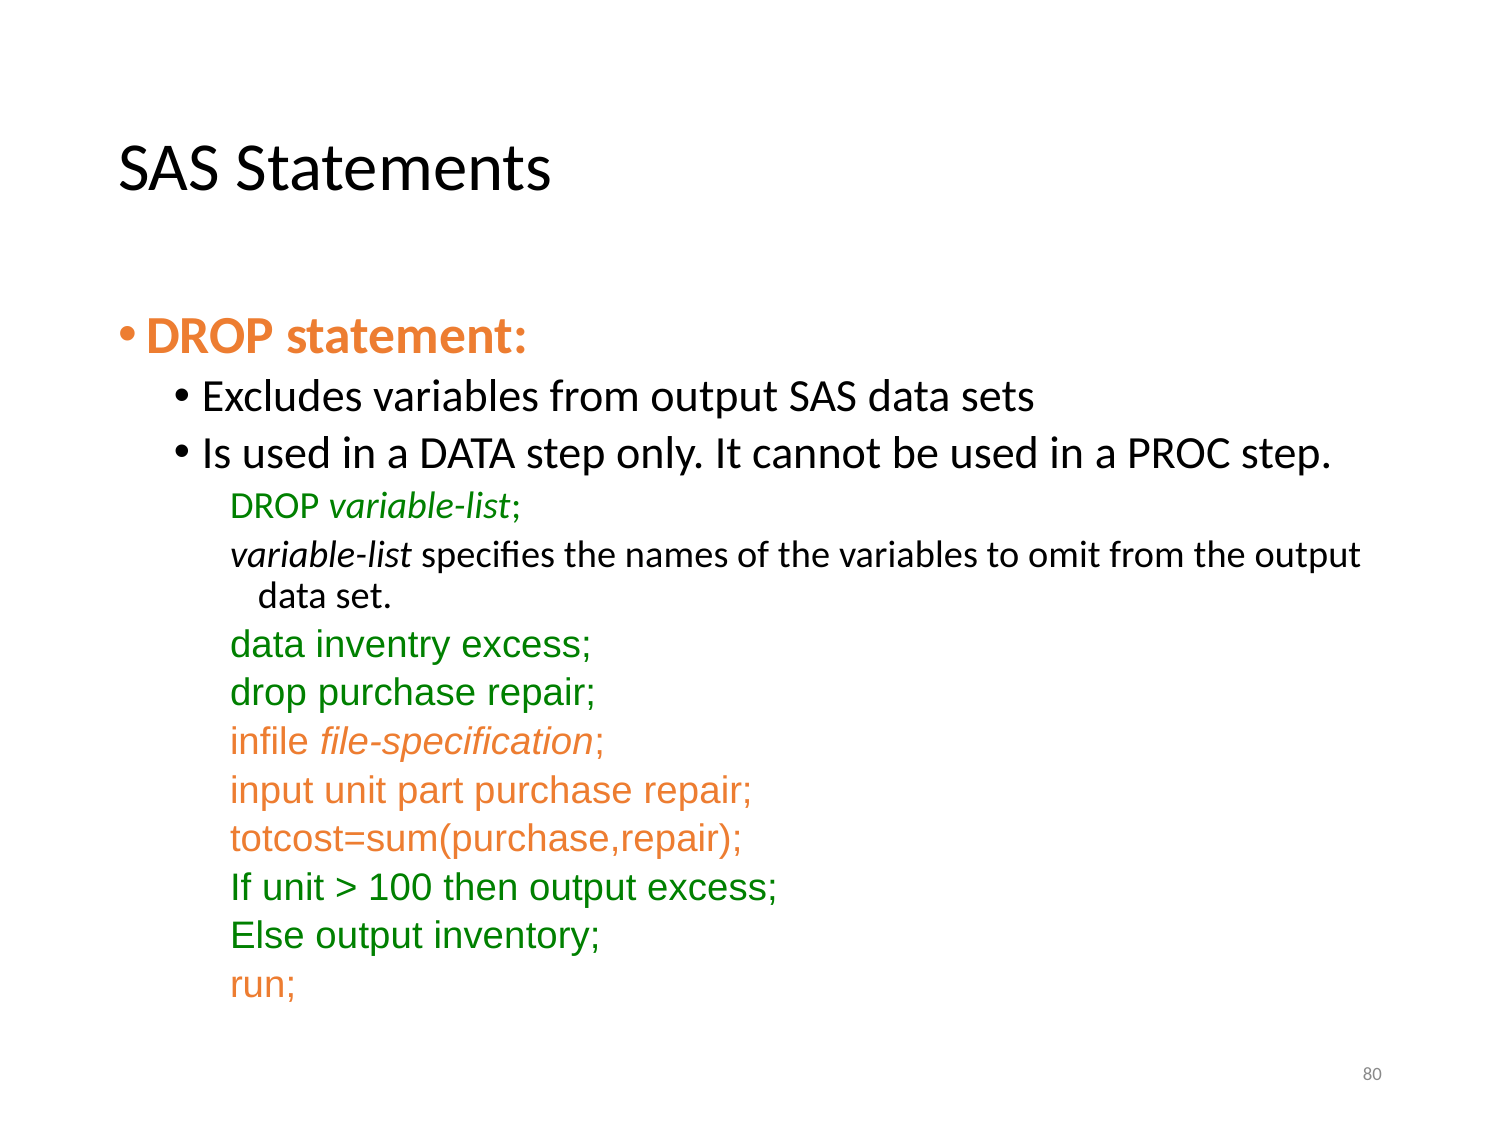

# SAS Statements
DROP statement:
Excludes variables from output SAS data sets
Is used in a DATA step only. It cannot be used in a PROC step.
DROP variable-list;
variable-list specifies the names of the variables to omit from the output data set.
data inventry excess;
drop purchase repair;
infile file-specification;
input unit part purchase repair;
totcost=sum(purchase,repair);
If unit > 100 then output excess;
Else output inventory;
run;

80